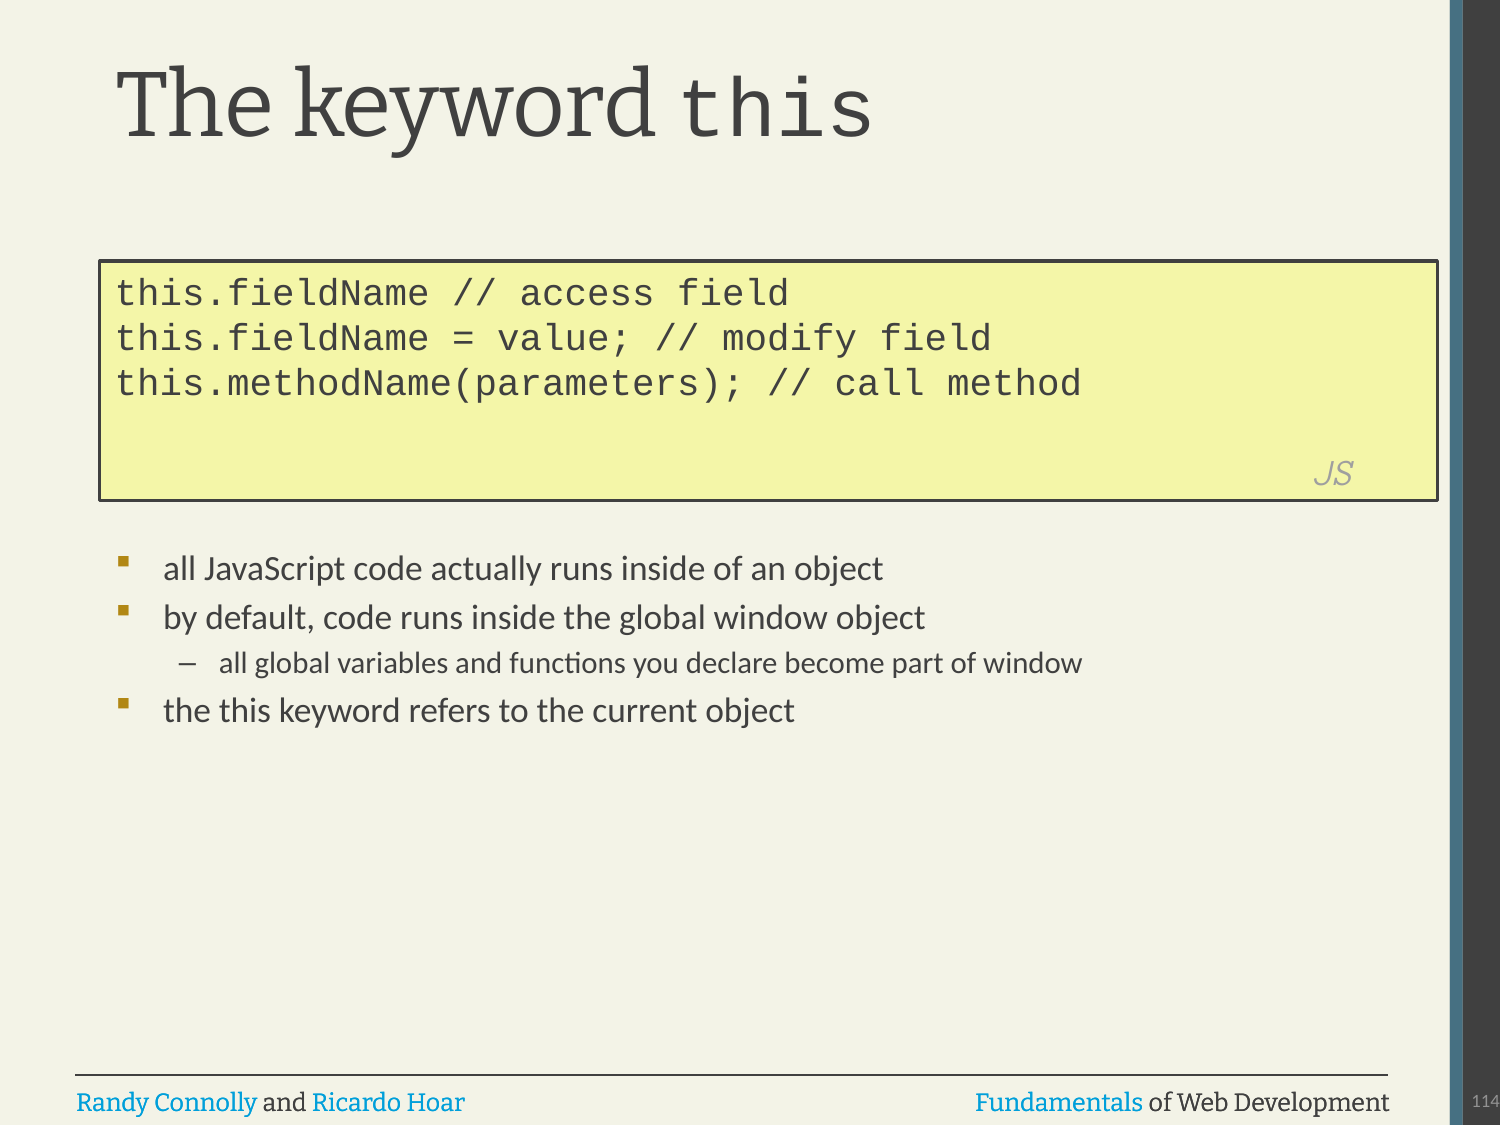

# The keyword this
this.fieldName // access field
this.fieldName = value; // modify field
this.methodName(parameters); // call method				   				   				  						JS
all JavaScript code actually runs inside of an object
by default, code runs inside the global window object
all global variables and functions you declare become part of window
the this keyword refers to the current object
114